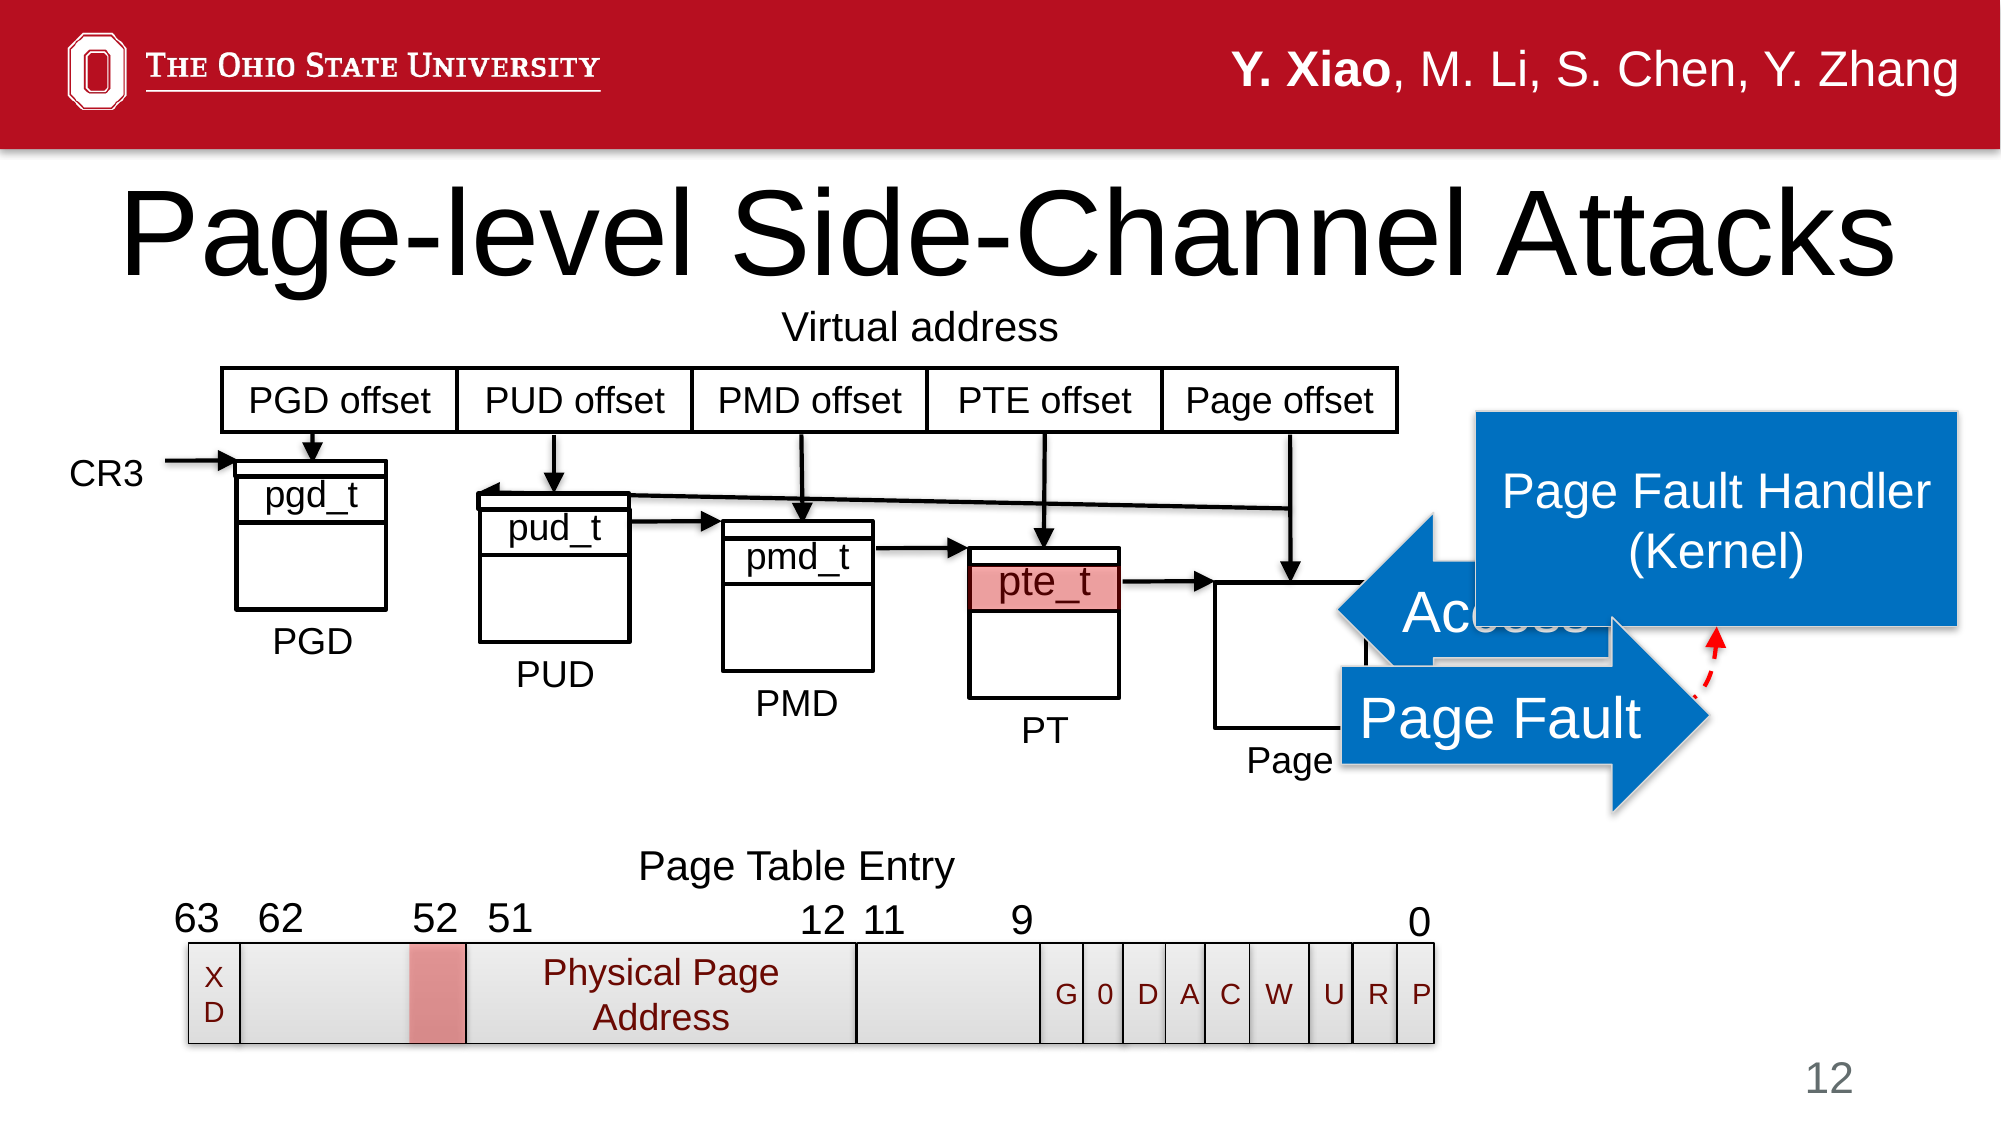

Y. Xiao, M. Li, S. Chen, Y. Zhang
Page-level Side-Channel Attacks
Virtual address
| PGD offset | PUD offset | PMD offset | PTE offset | Page offset |
| --- | --- | --- | --- | --- |
Page Fault Handler
(Kernel)
CR3

pgd_t

pud_t

pmd_t

pte_t

PGD

PUD
PMD
PT
Page
Access
Page Fault
Page Table Entry
63
62
52
51
12
11
9
0
XD

Physical Page Address
0
G
D
A
C
U
R
P
W